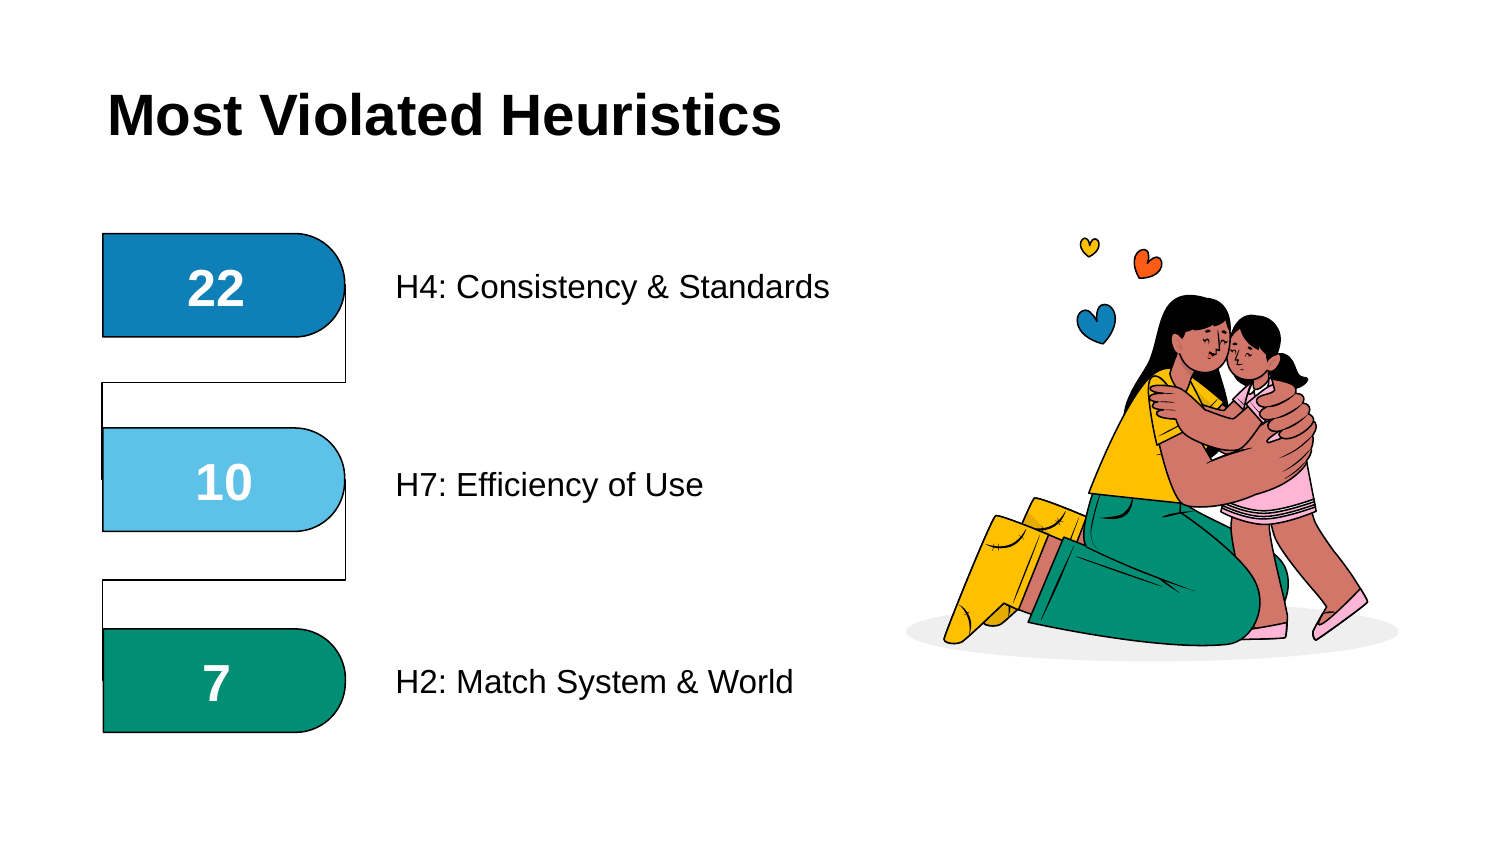

# Most Violated Heuristics

H4: Consistency & Standards

22

H7: Efficiency of Use
10

H2: Match System & World
7